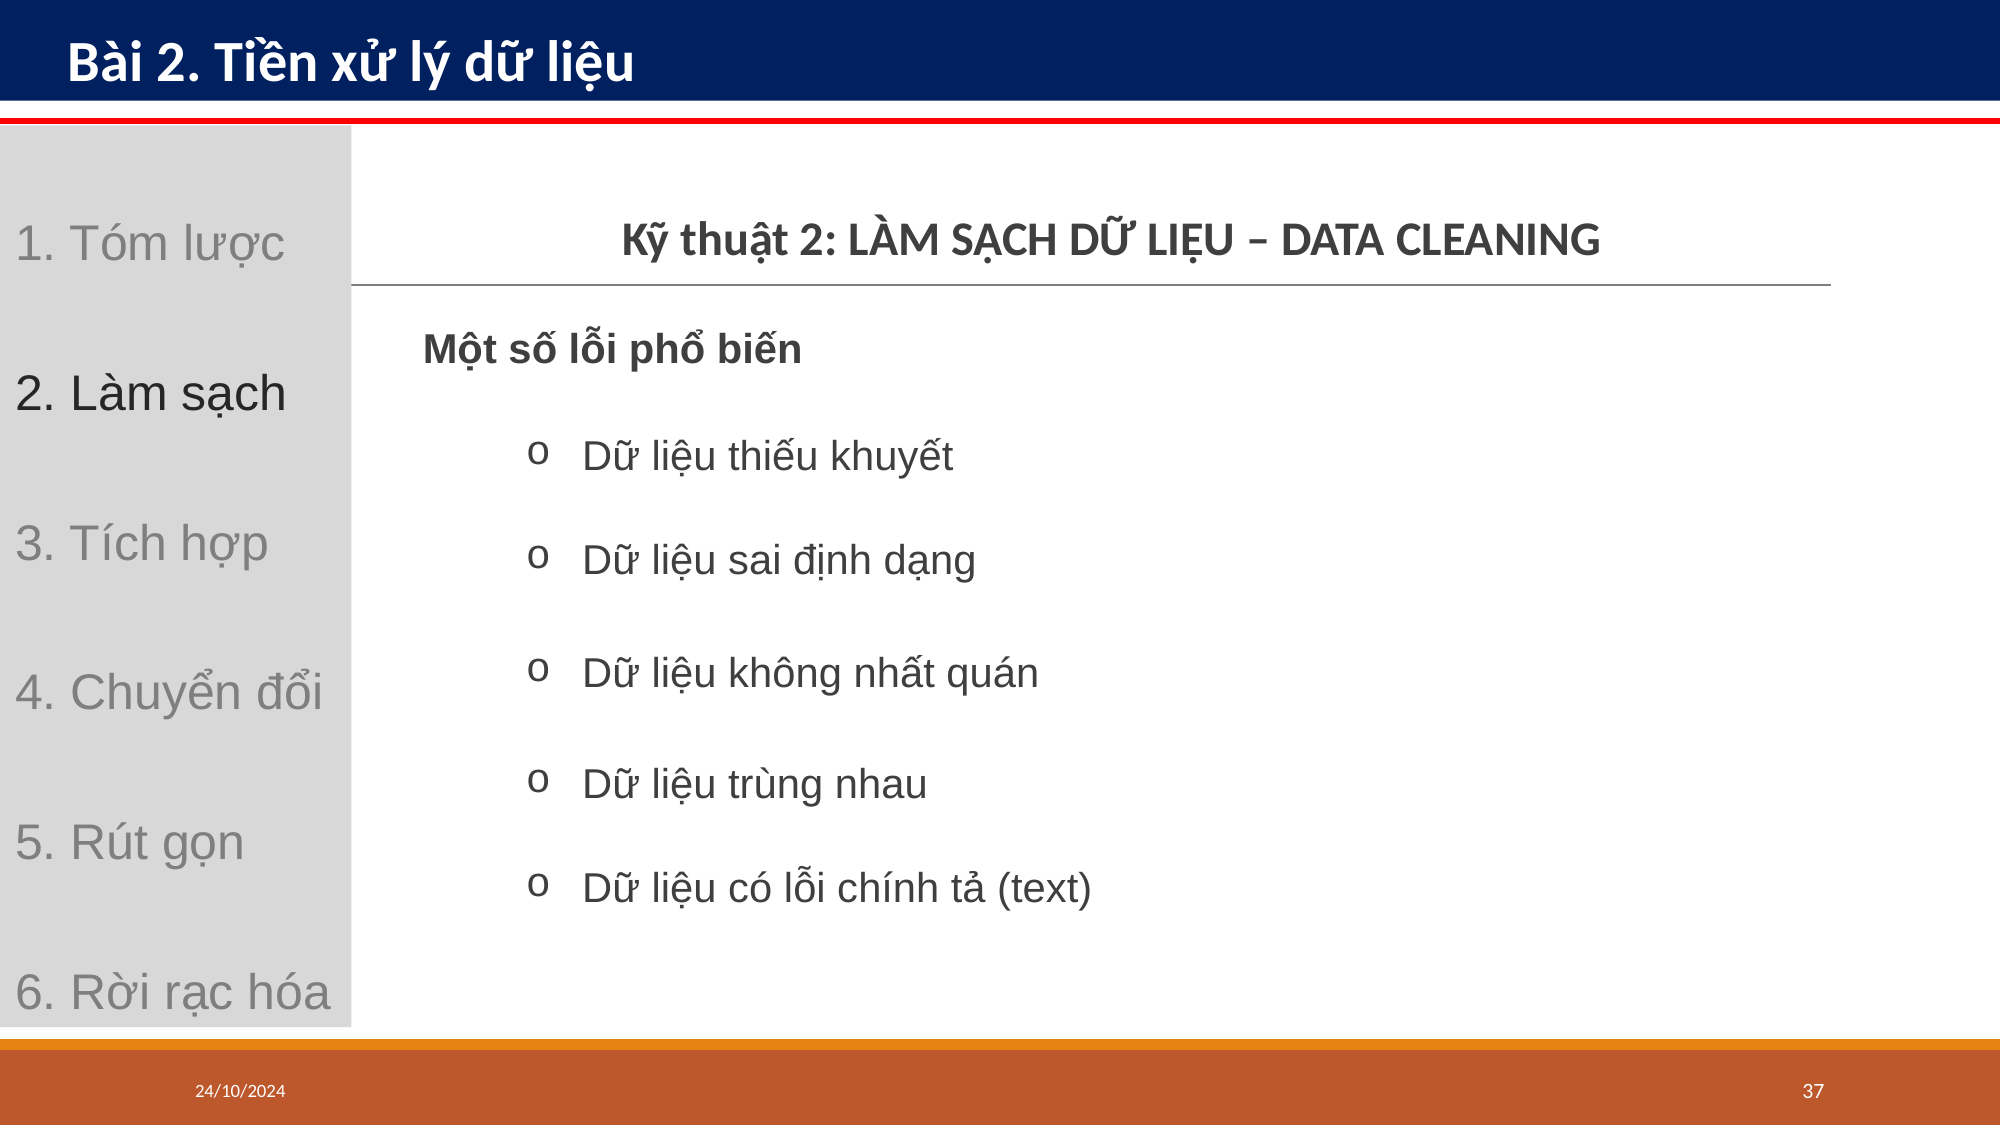

# Bài 2. Tiền xử lý dữ liệu
1. Tóm lược
2. Làm sạch
3. Tích hợp
4. Chuyển đổi
5. Rút gọn
6. Rời rạc hóa
Kỹ thuật 2: LÀM SẠCH DỮ LIỆU – DATA CLEANING
Một số lỗi phổ biến
Dữ liệu thiếu khuyết
Dữ liệu sai định dạng
Dữ liệu không nhất quán
Dữ liệu trùng nhau
Dữ liệu có lỗi chính tả (text)
24/10/2024
37